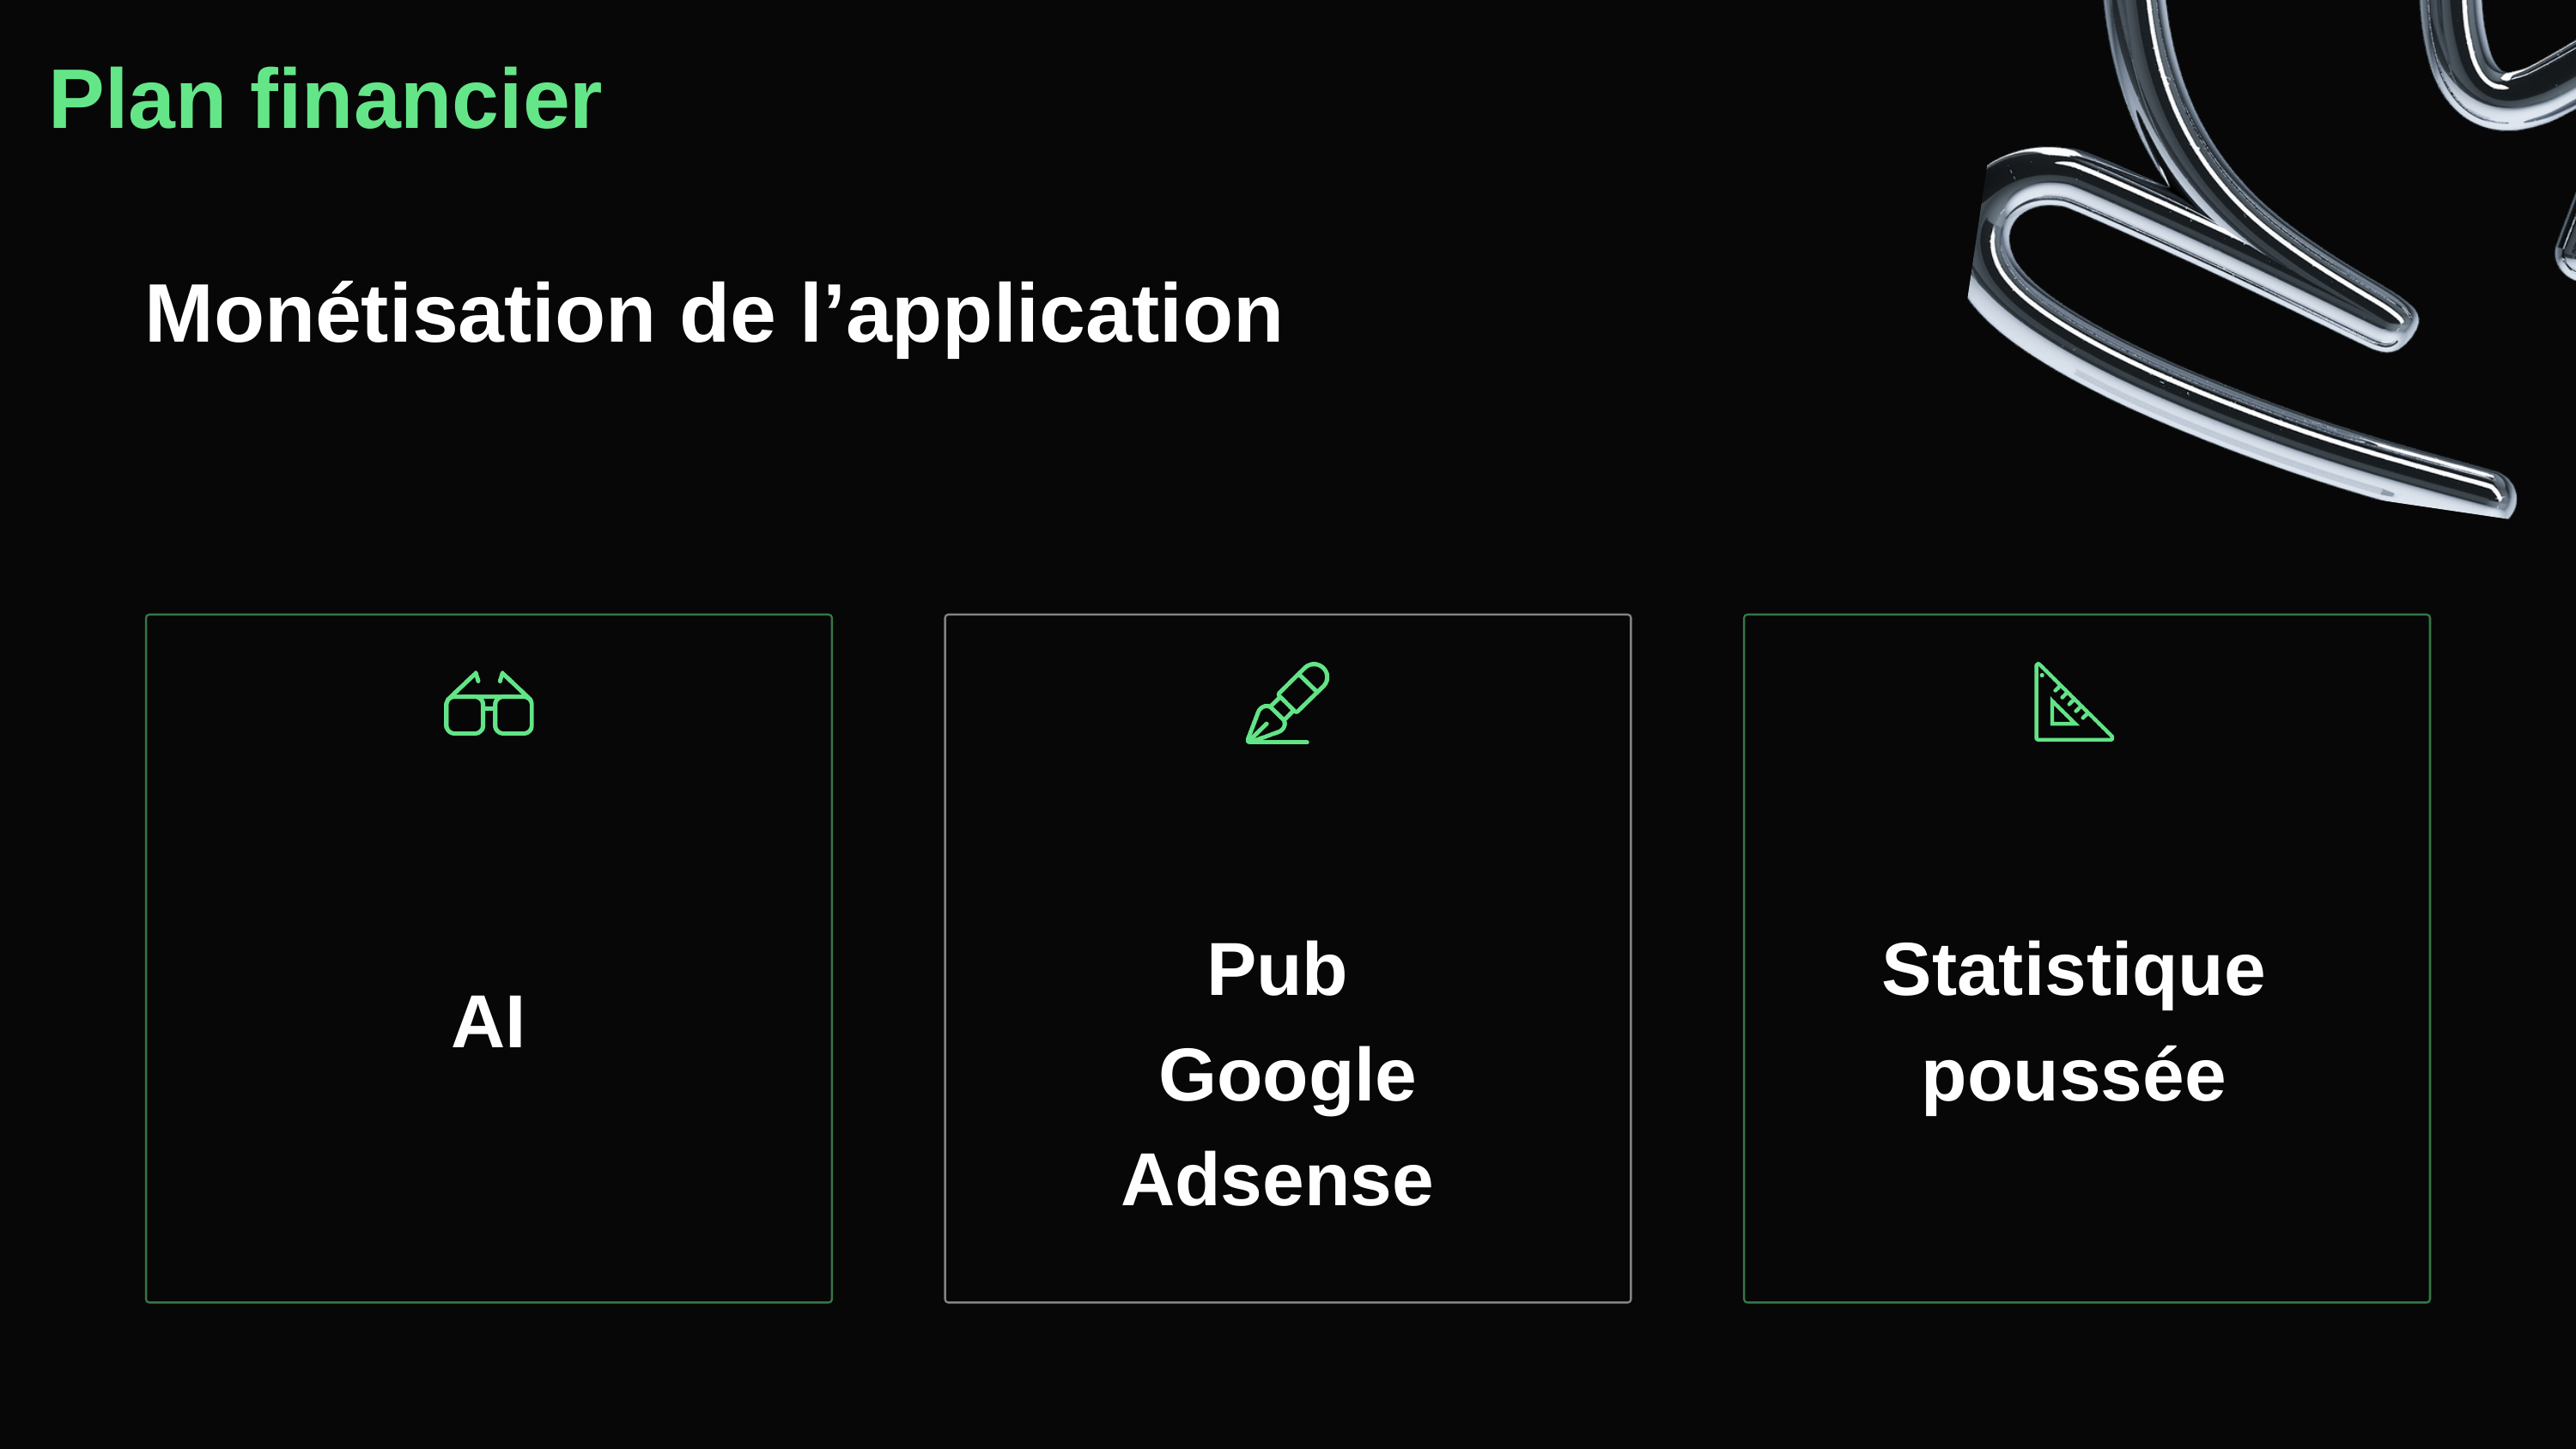

Plan financier
Monétisation de l’application

Pub
Google Adsense
Statistique poussée
AI